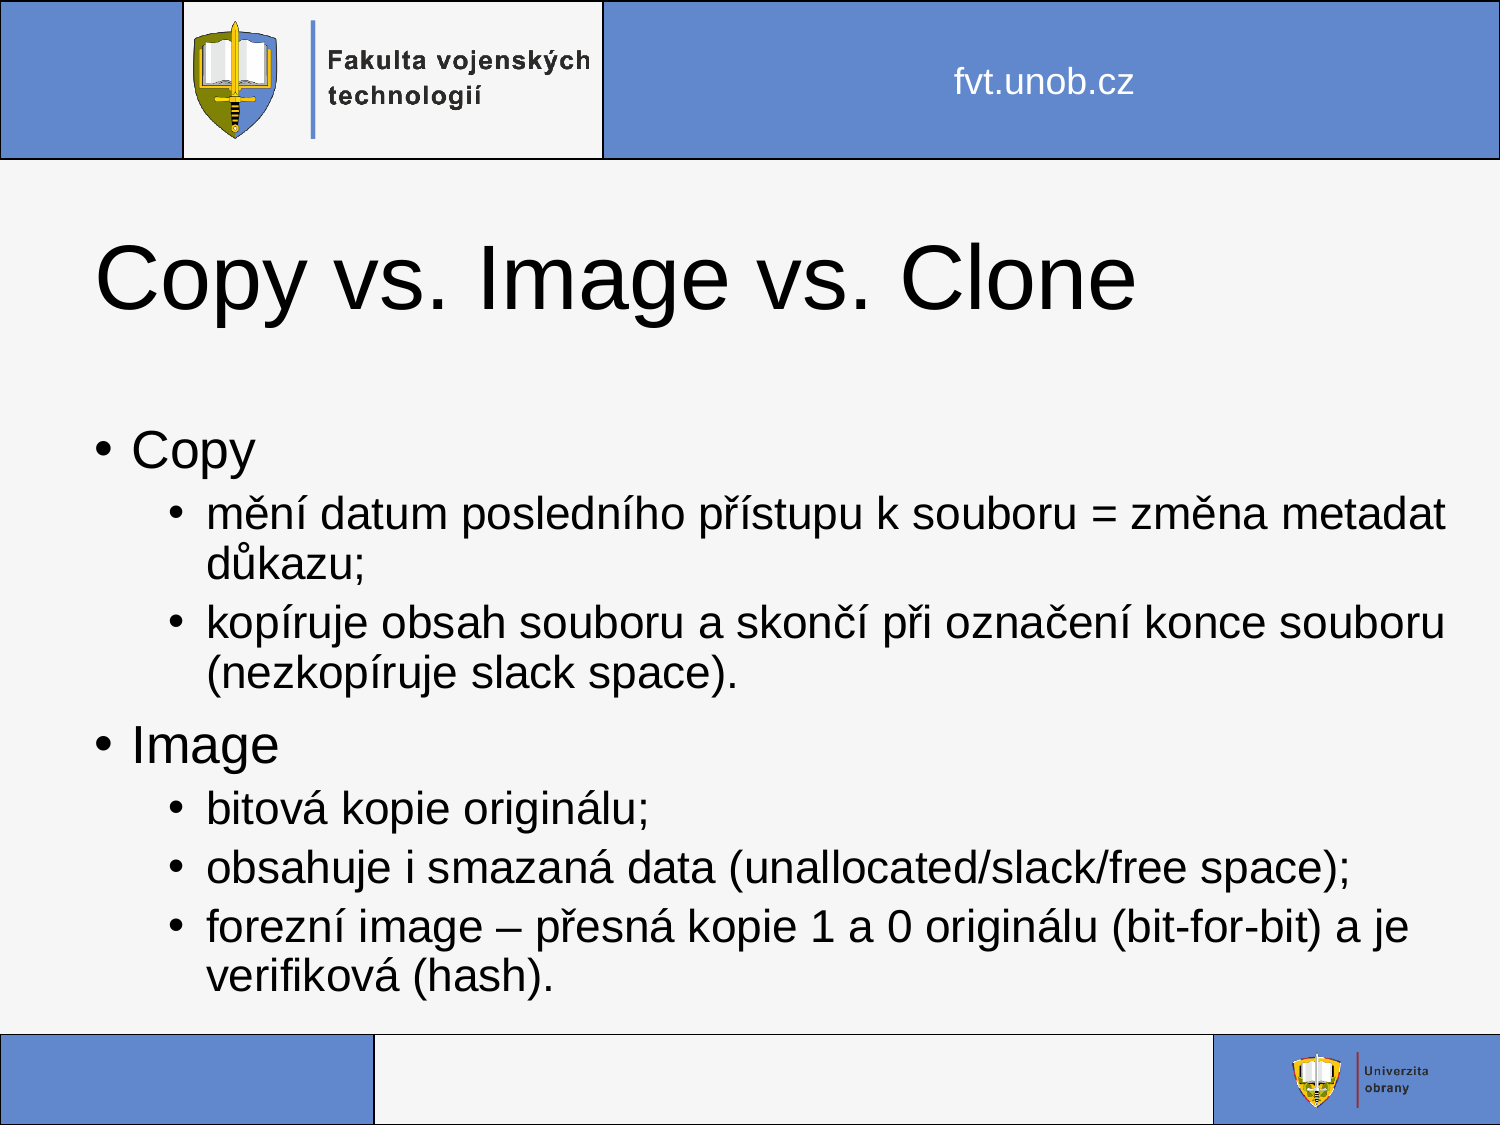

# Copy vs. Image vs. Clone
Copy
mění datum posledního přístupu k souboru = změna metadat důkazu;
kopíruje obsah souboru a skončí při označení konce souboru (nezkopíruje slack space).
Image
bitová kopie originálu;
obsahuje i smazaná data (unallocated/slack/free space);
forezní image – přesná kopie 1 a 0 originálu (bit-for-bit) a je verifiková (hash).